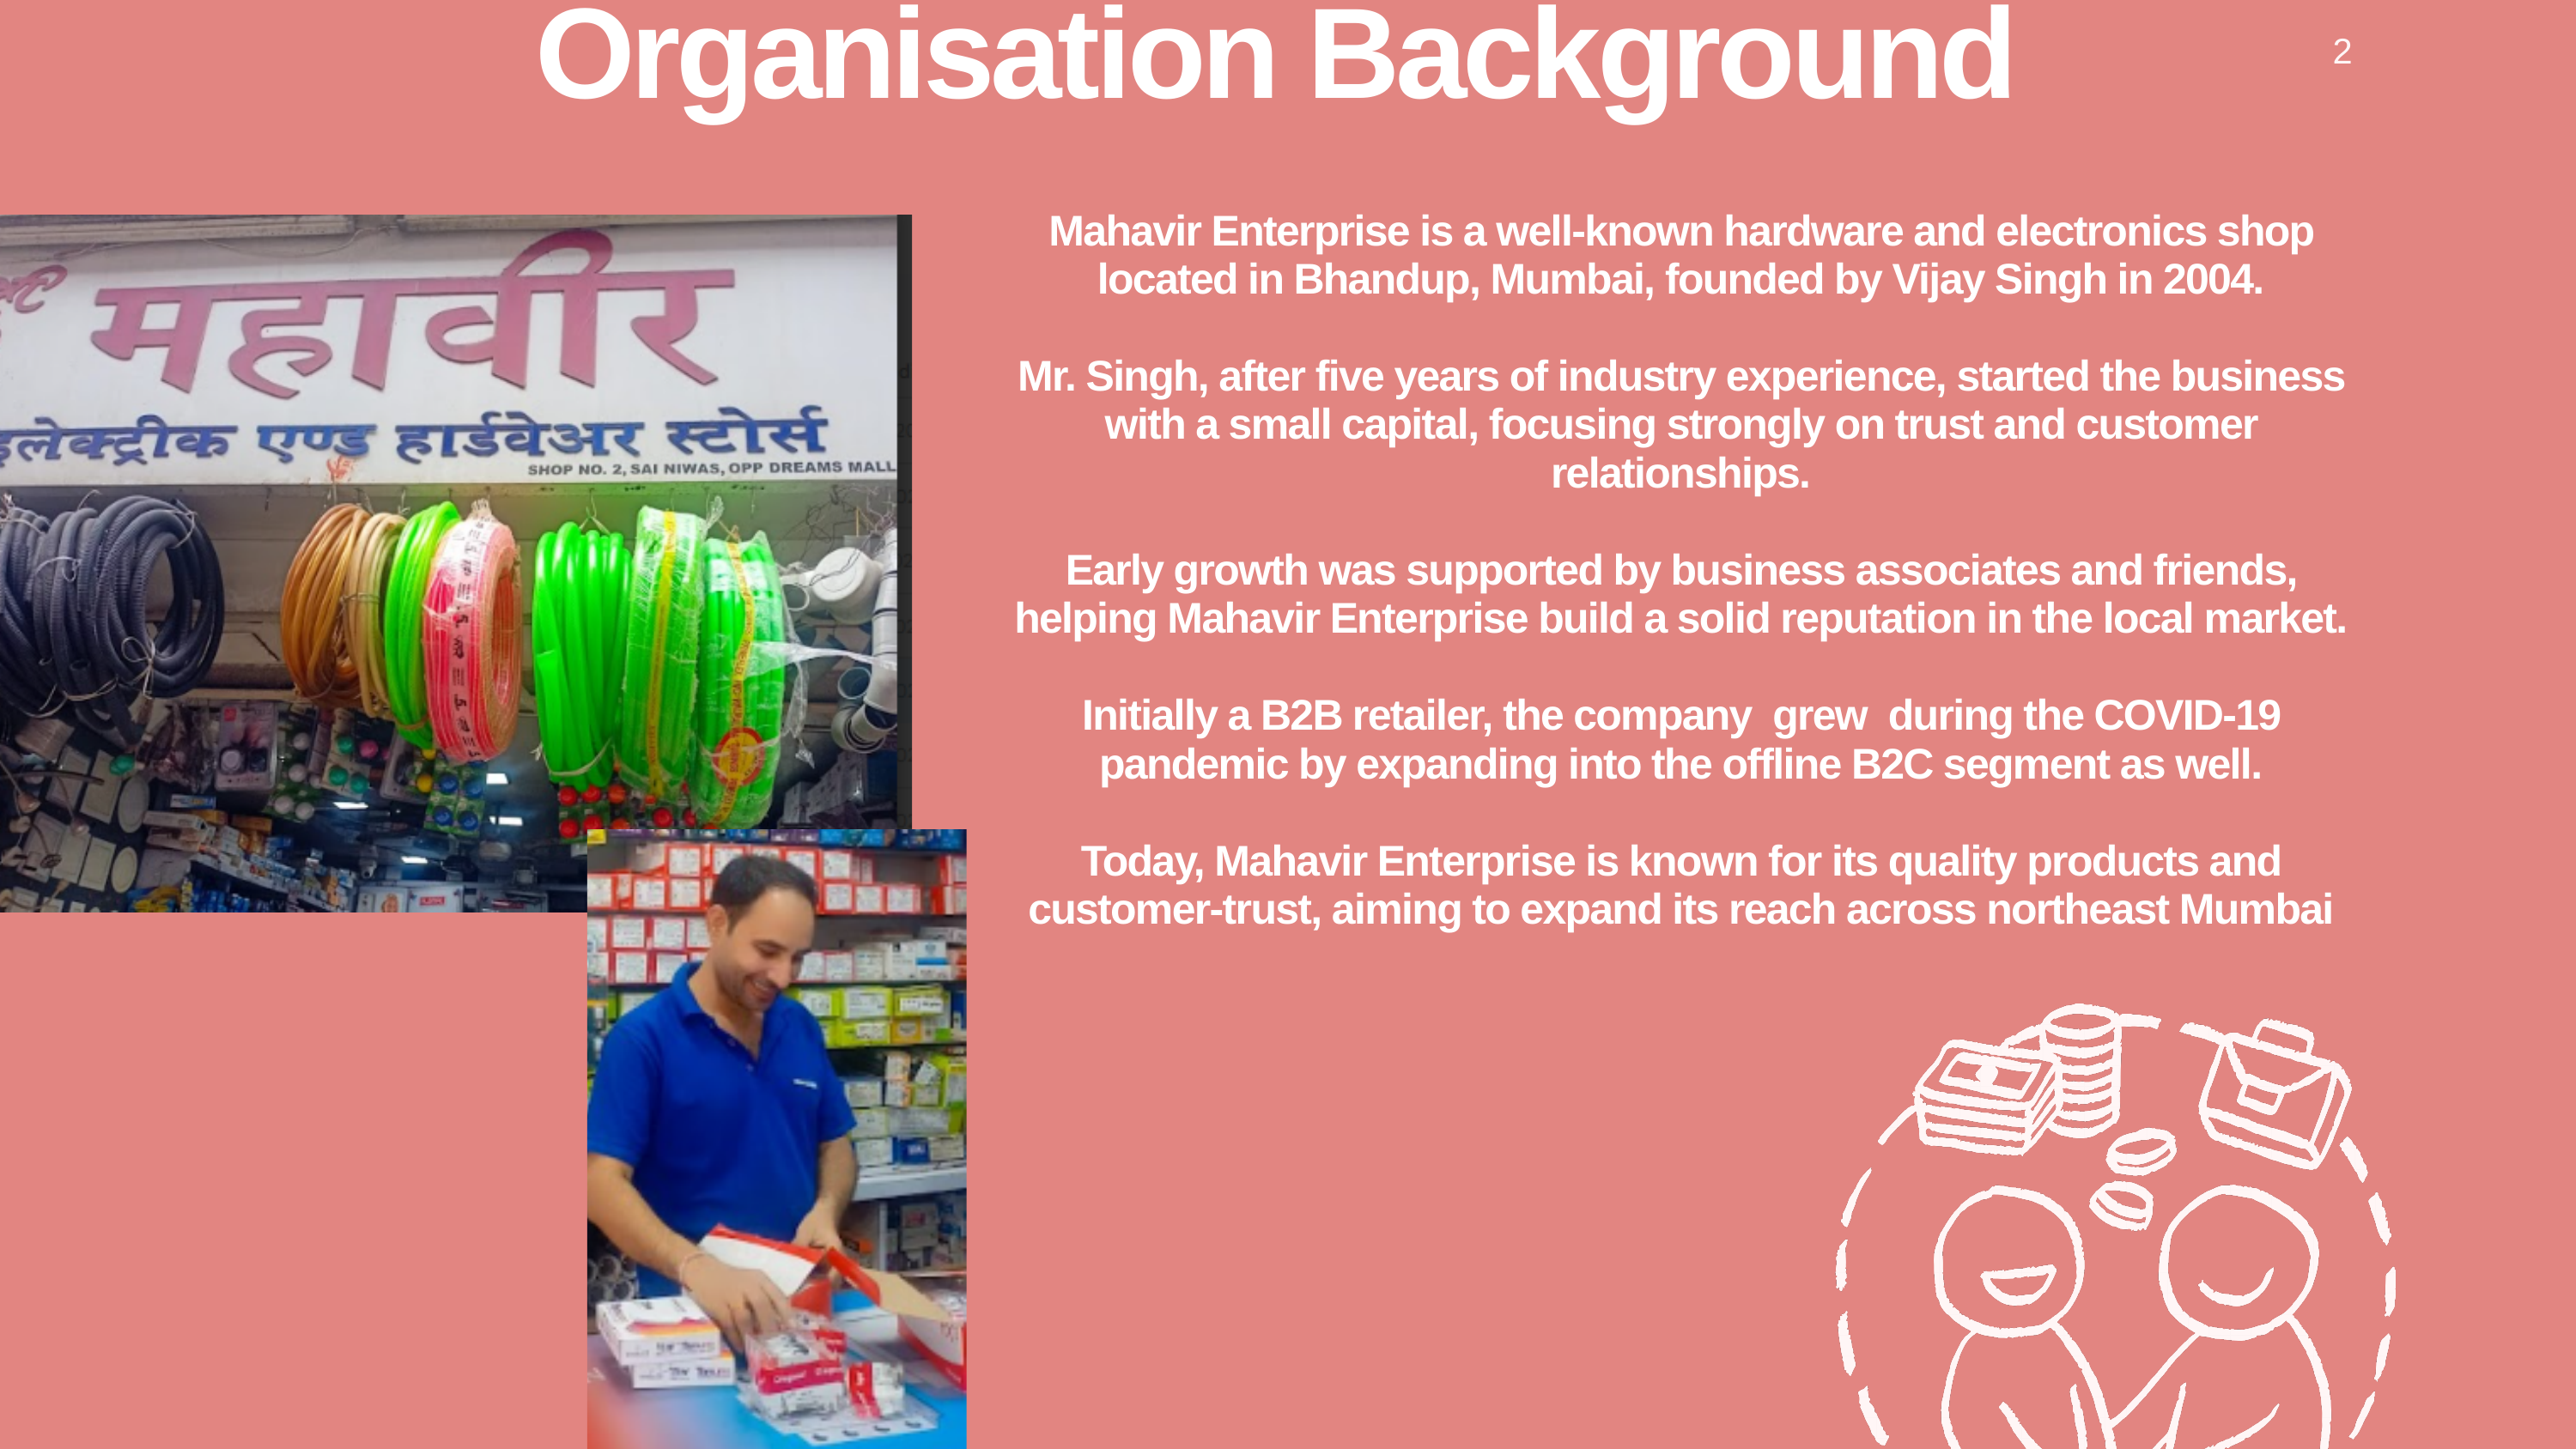

Organisation Background
2
Mahavir Enterprise is a well-known hardware and electronics shop located in Bhandup, Mumbai, founded by Vijay Singh in 2004.

Mr. Singh, after five years of industry experience, started the business with a small capital, focusing strongly on trust and customer relationships.

Early growth was supported by business associates and friends, helping Mahavir Enterprise build a solid reputation in the local market.

Initially a B2B retailer, the company  grew  during the COVID-19 pandemic by expanding into the offline B2C segment as well.

Today, Mahavir Enterprise is known for its quality products and customer-trust, aiming to expand its reach across northeast Mumbai